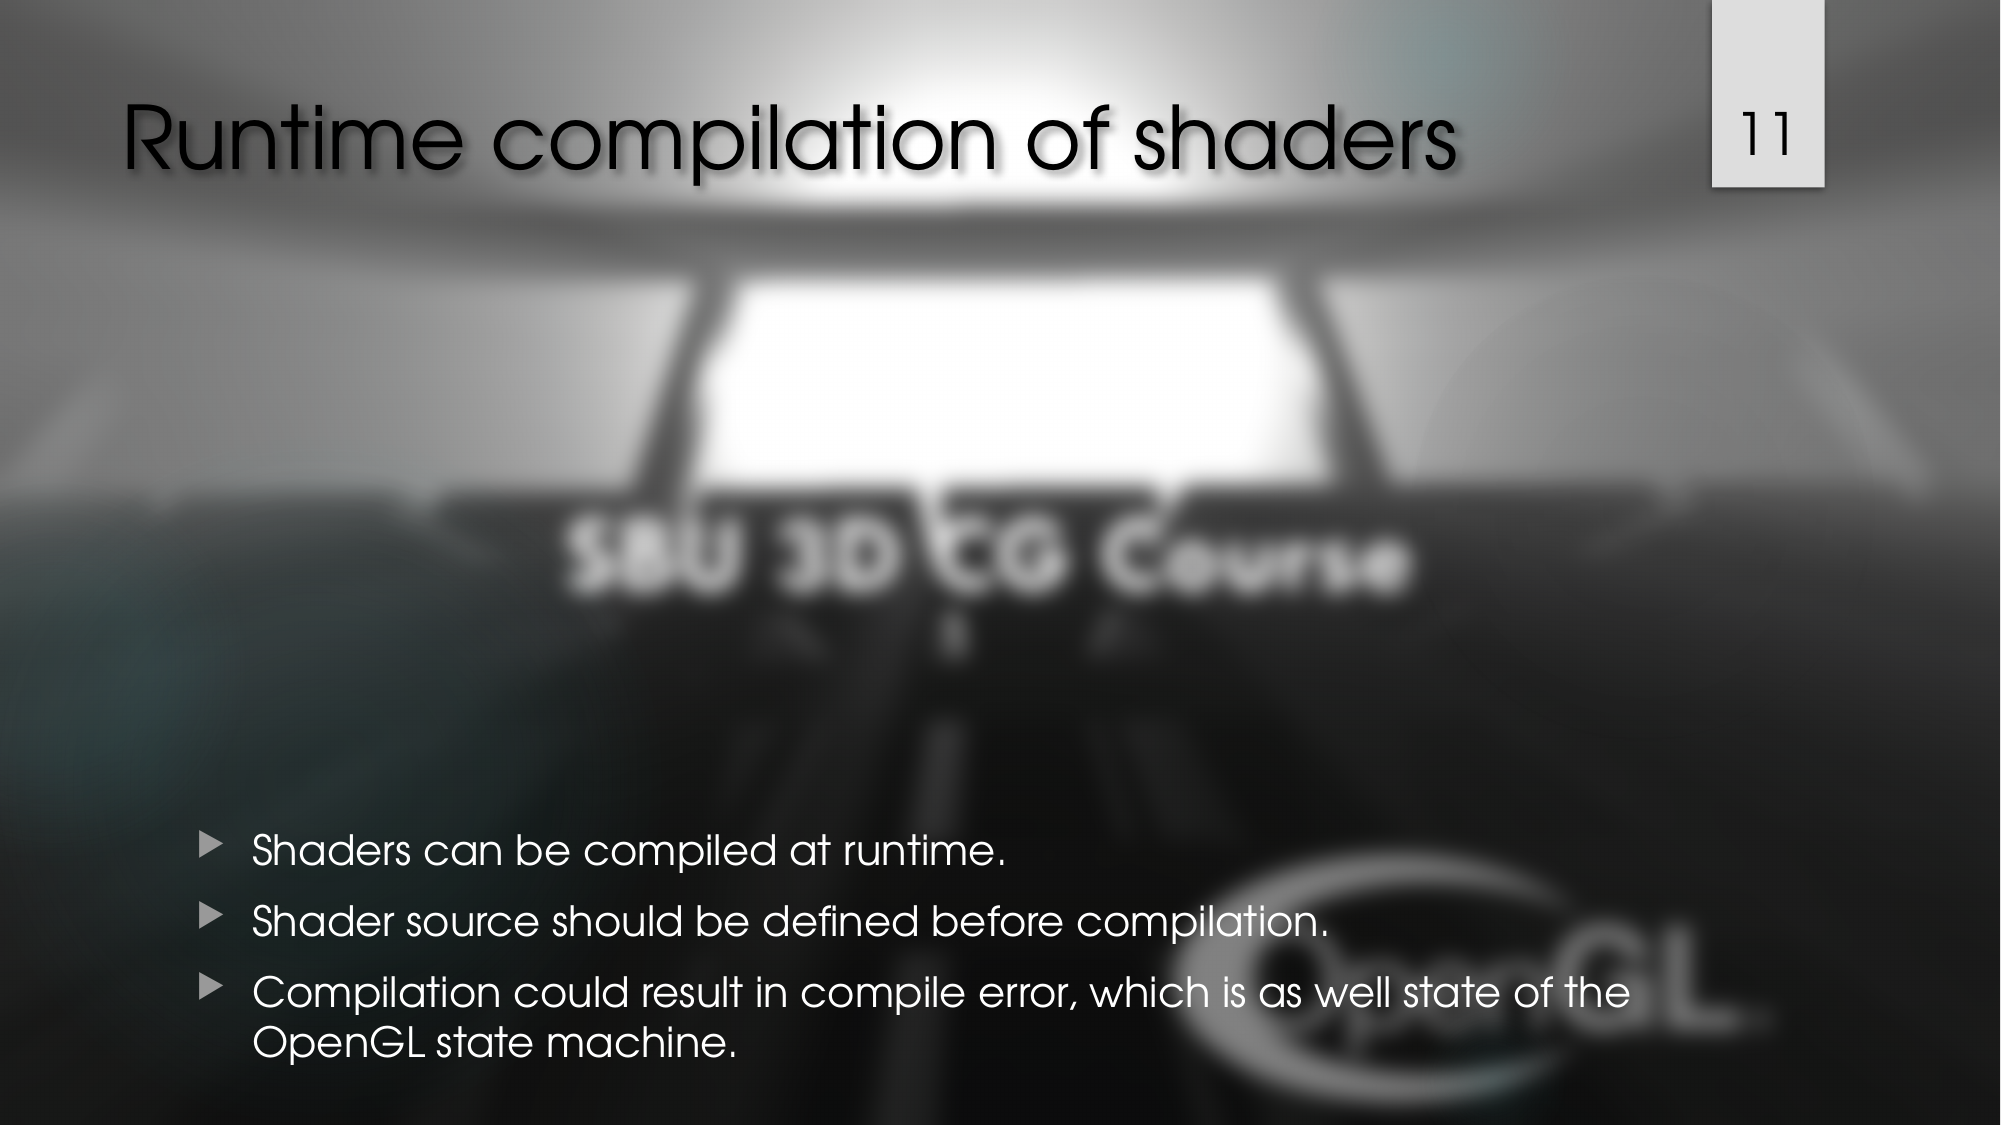

11
# Runtime compilation of shaders
Shaders can be compiled at runtime.
Shader source should be defined before compilation.
Compilation could result in compile error, which is as well state of the OpenGL state machine.